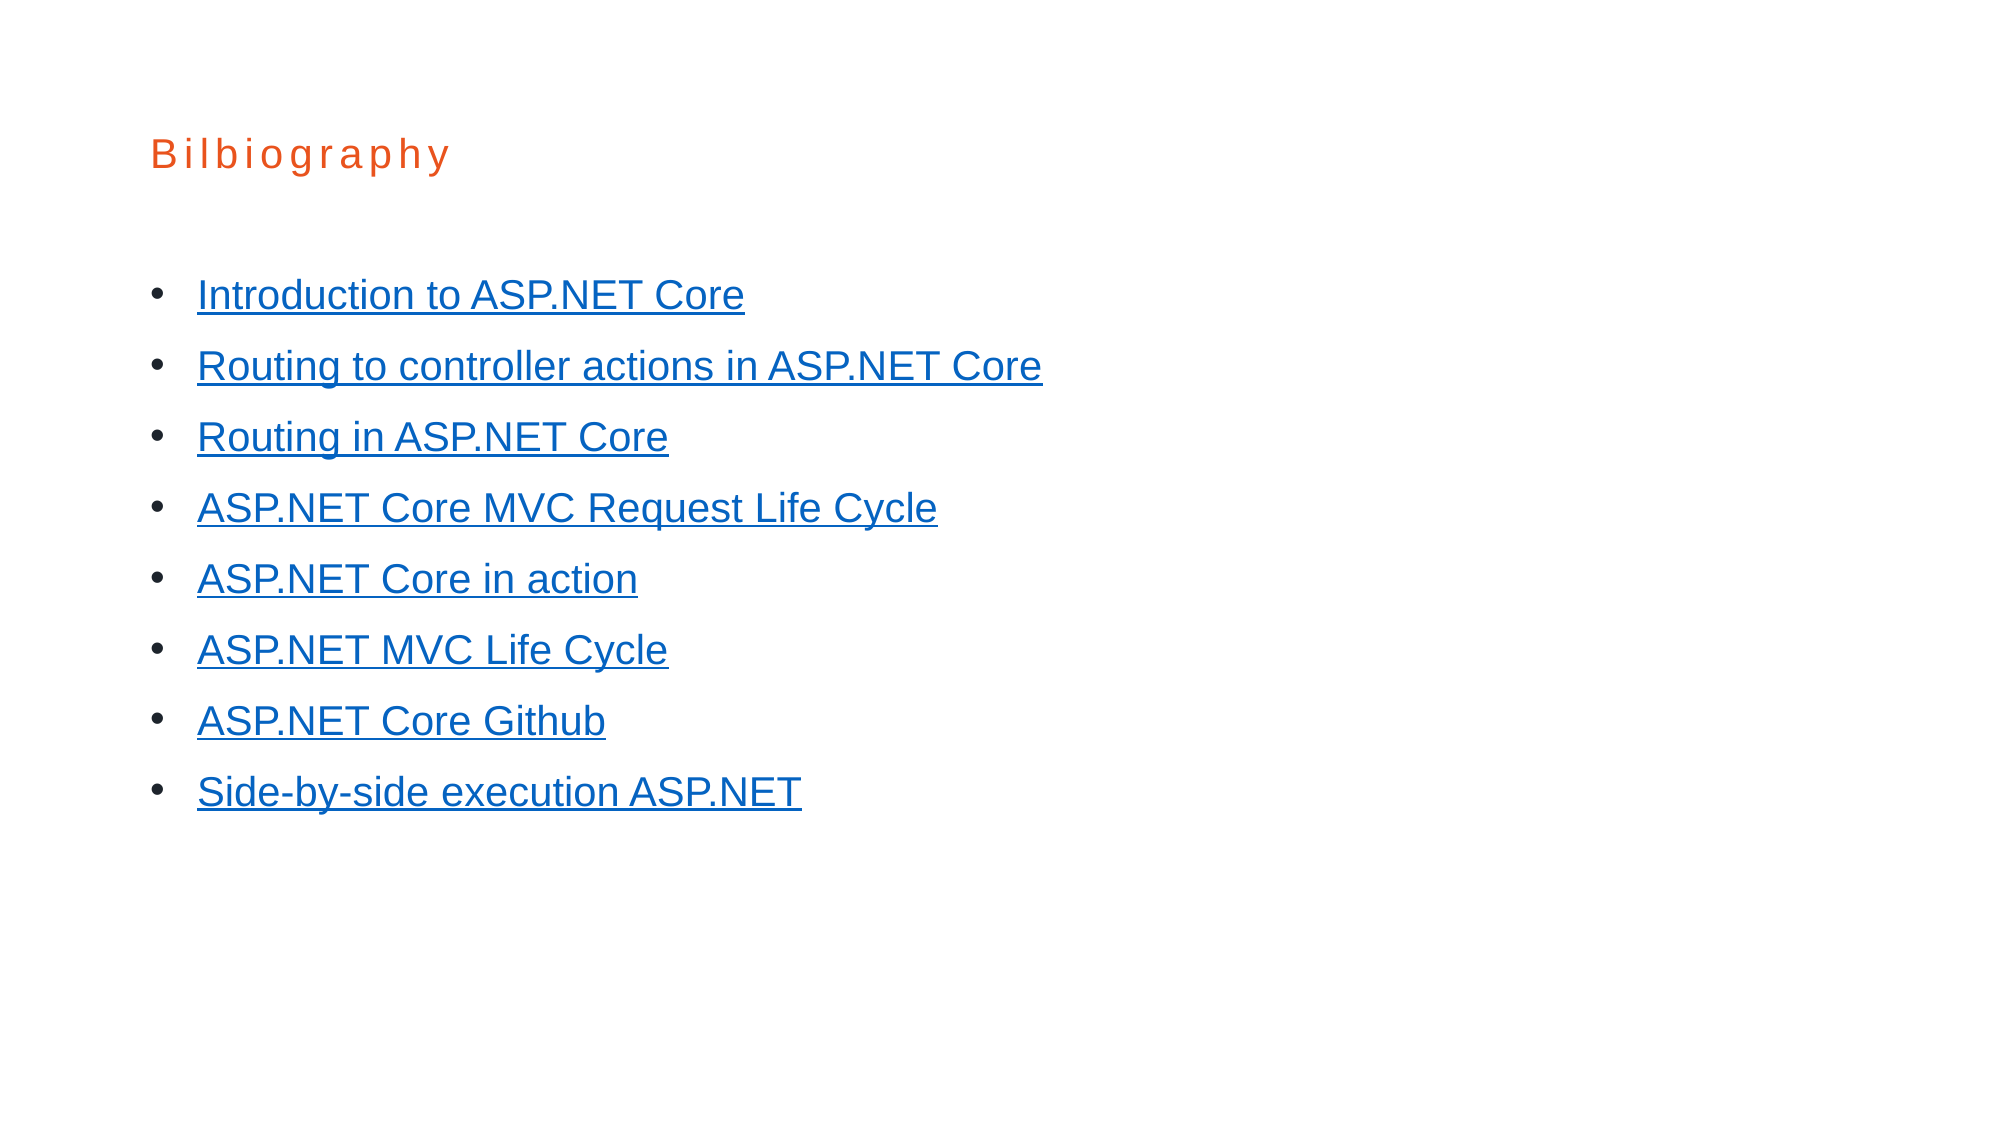

# Bilbiography
Introduction to ASP.NET Core
Routing to controller actions in ASP.NET Core
Routing in ASP.NET Core
ASP.NET Core MVC Request Life Cycle
ASP.NET Core in action
ASP.NET MVC Life Cycle
ASP.NET Core Github
Side-by-side execution ASP.NET